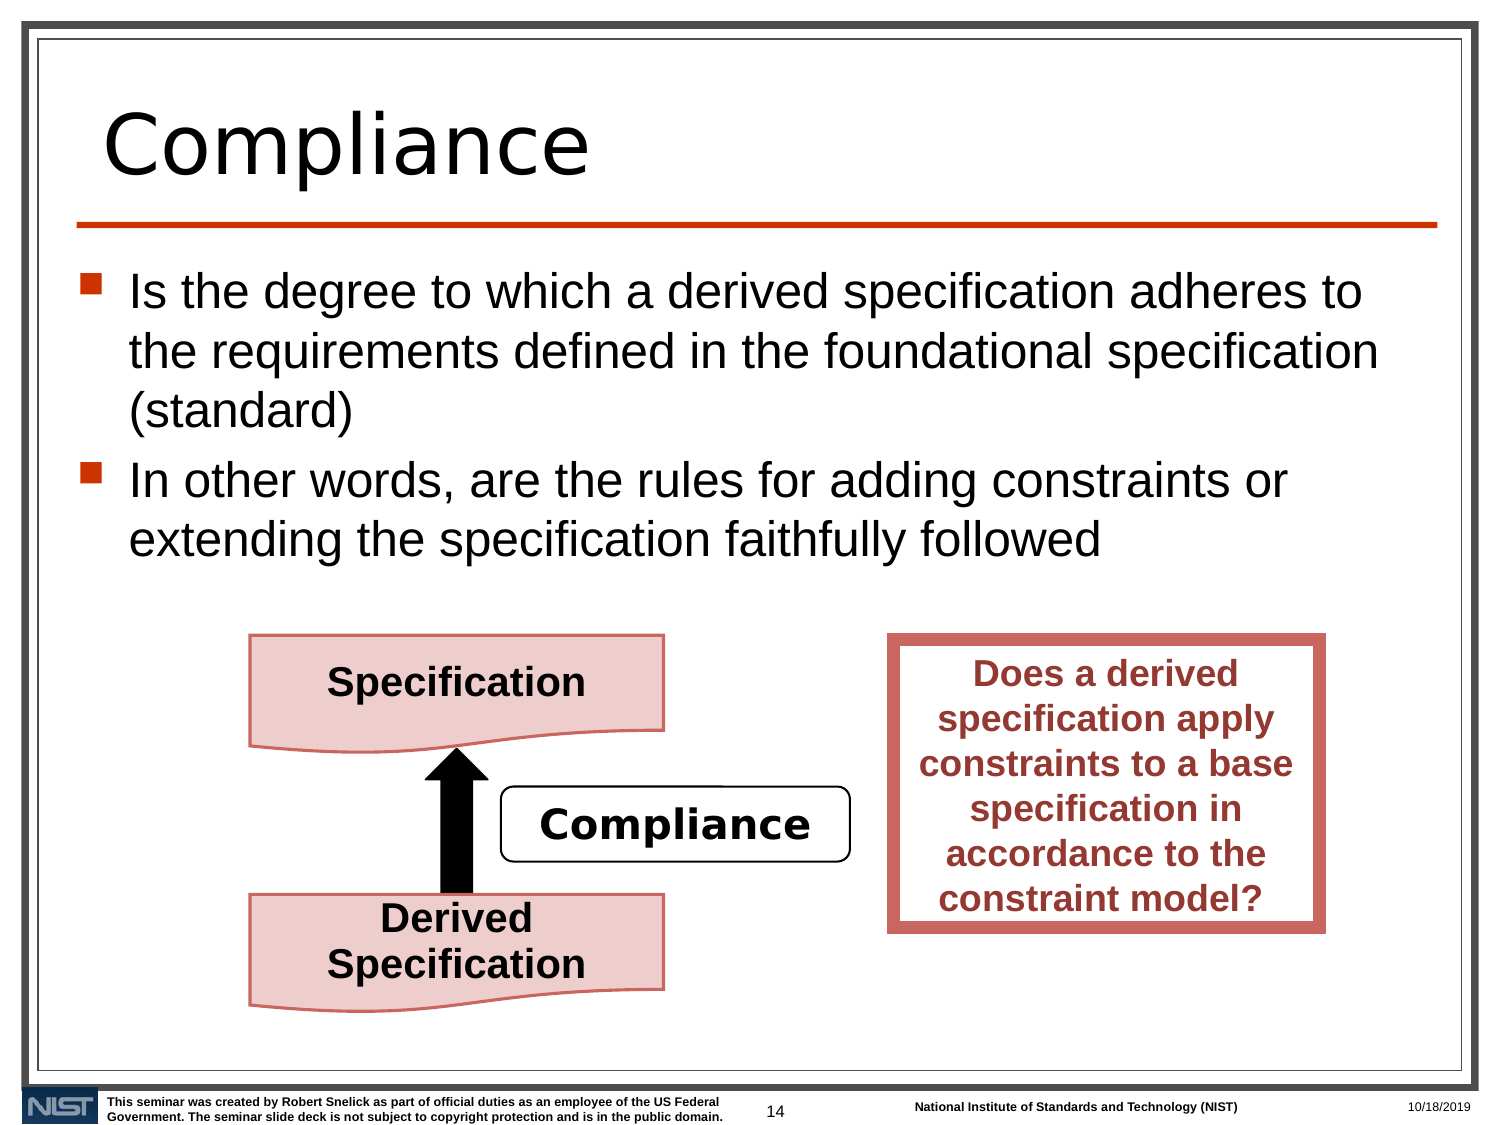

# Compliance
Is the degree to which a derived specification adheres to the requirements defined in the foundational specification (standard)
In other words, are the rules for adding constraints or extending the specification faithfully followed
Does a derived specification apply constraints to a base specification in accordance to the constraint model?
Specification

Compliance
Derived Specification
14
10/18/2019